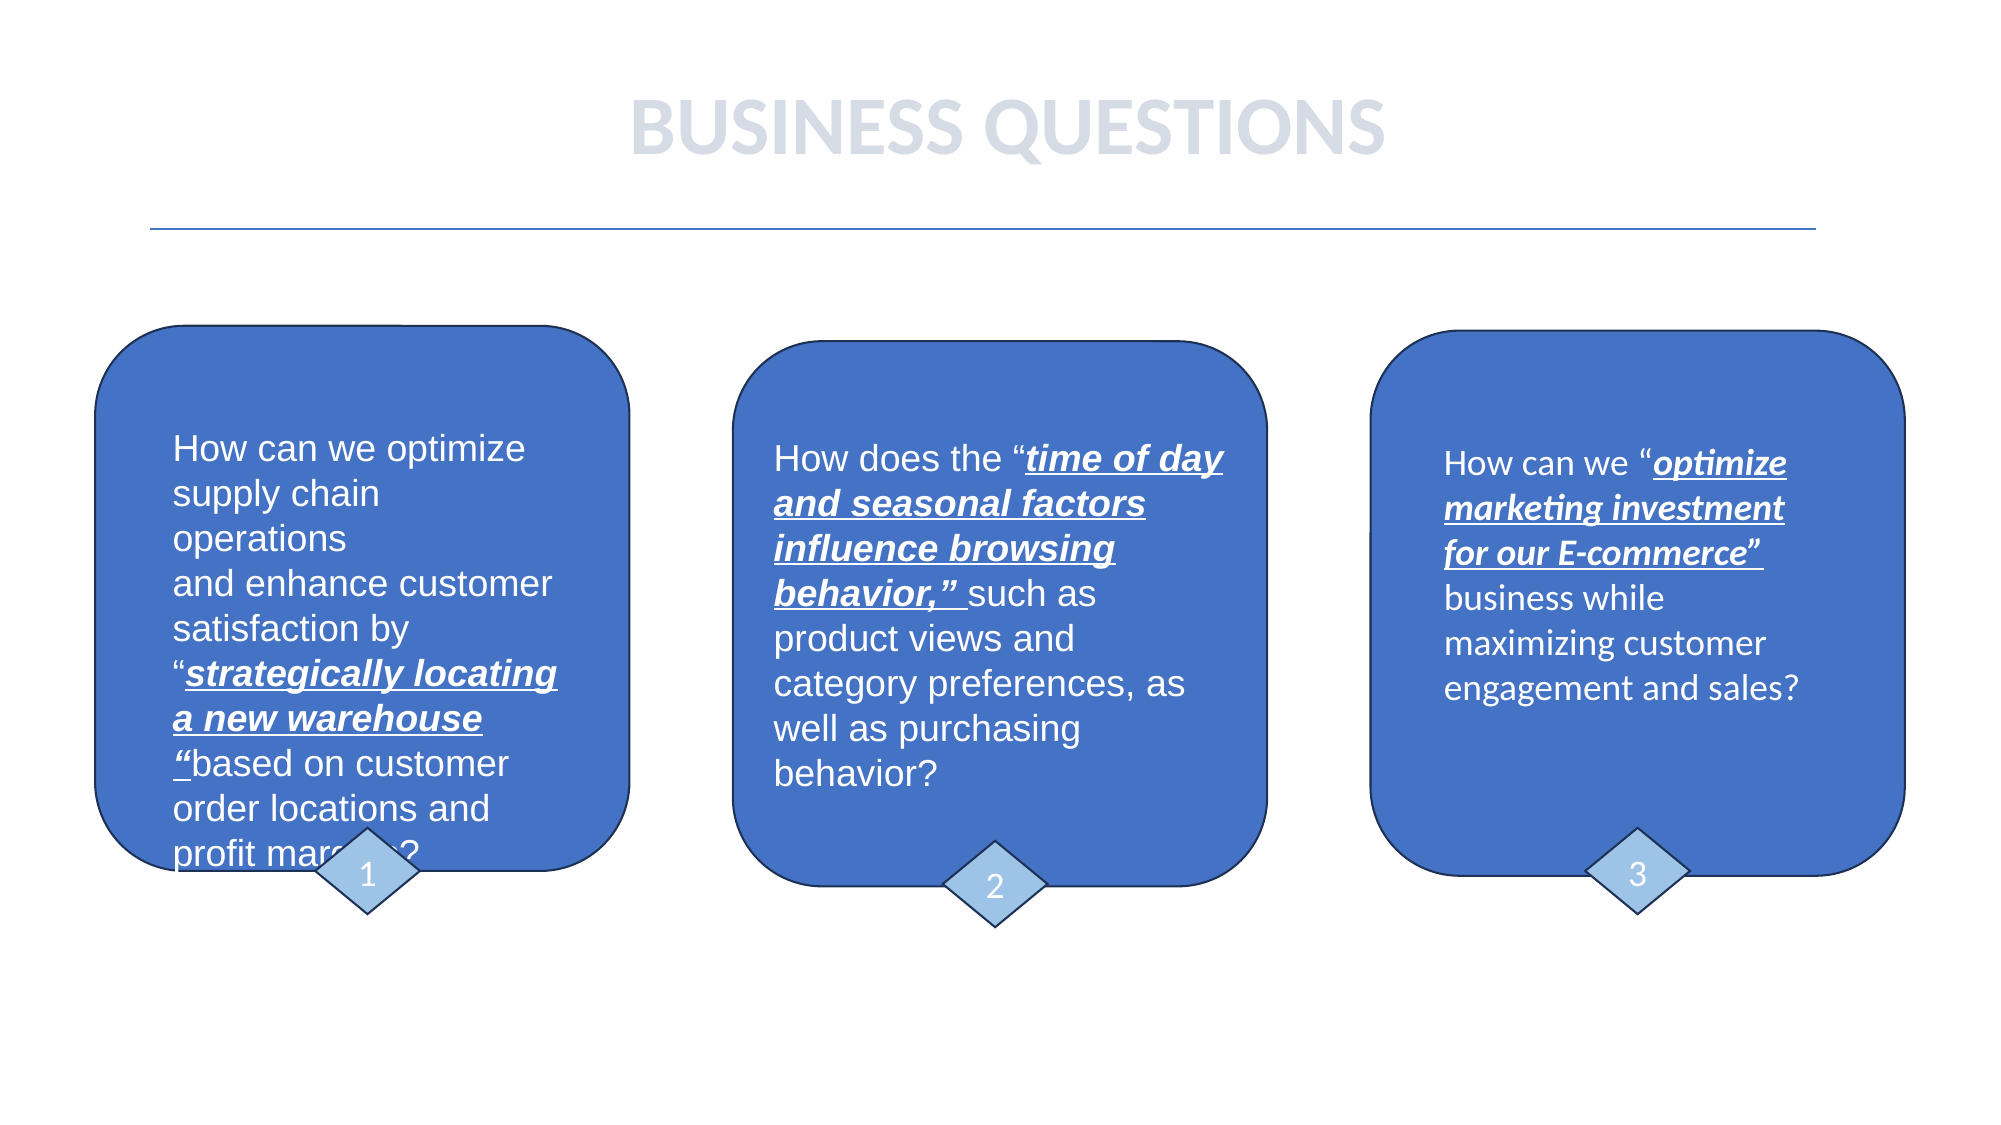

BUSINESS QUESTIONS

How does the “time of day and seasonal factors influence browsing behavior,” such as product views and category preferences, as well as purchasing behavior?
How can we optimize supply chain operations
and enhance customer satisfaction by “strategically locating a new warehouse “based on customer order locations and profit margins?

How can we “optimize marketing investment for our E-commerce”
business while maximizing customer engagement and sales?

1
3
2